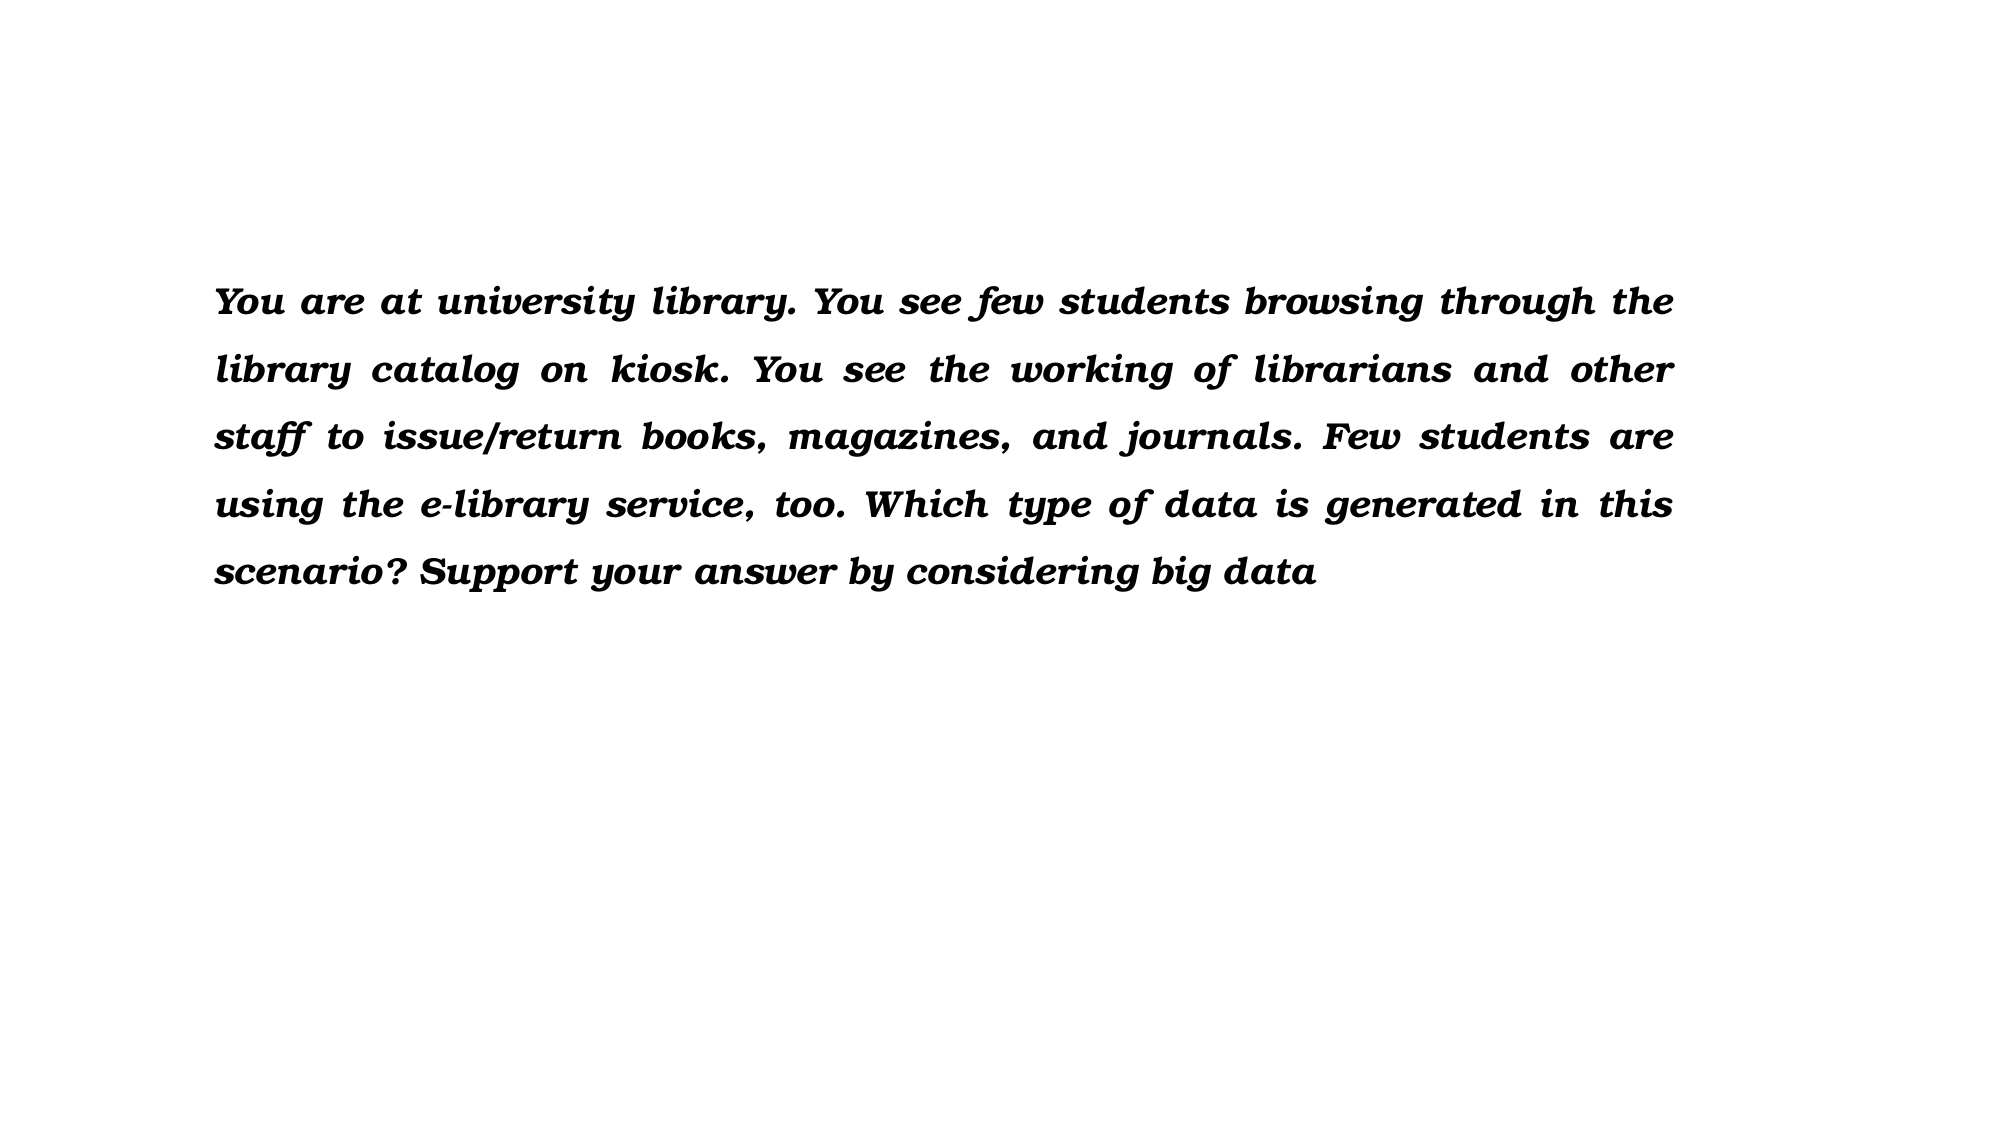

You are at university library. You see few students browsing through the library catalog on kiosk. You see the working of librarians and other staff to issue/return books, magazines, and journals. Few students are using the e-library service, too. Which type of data is generated in this scenario? Support your answer by considering big data